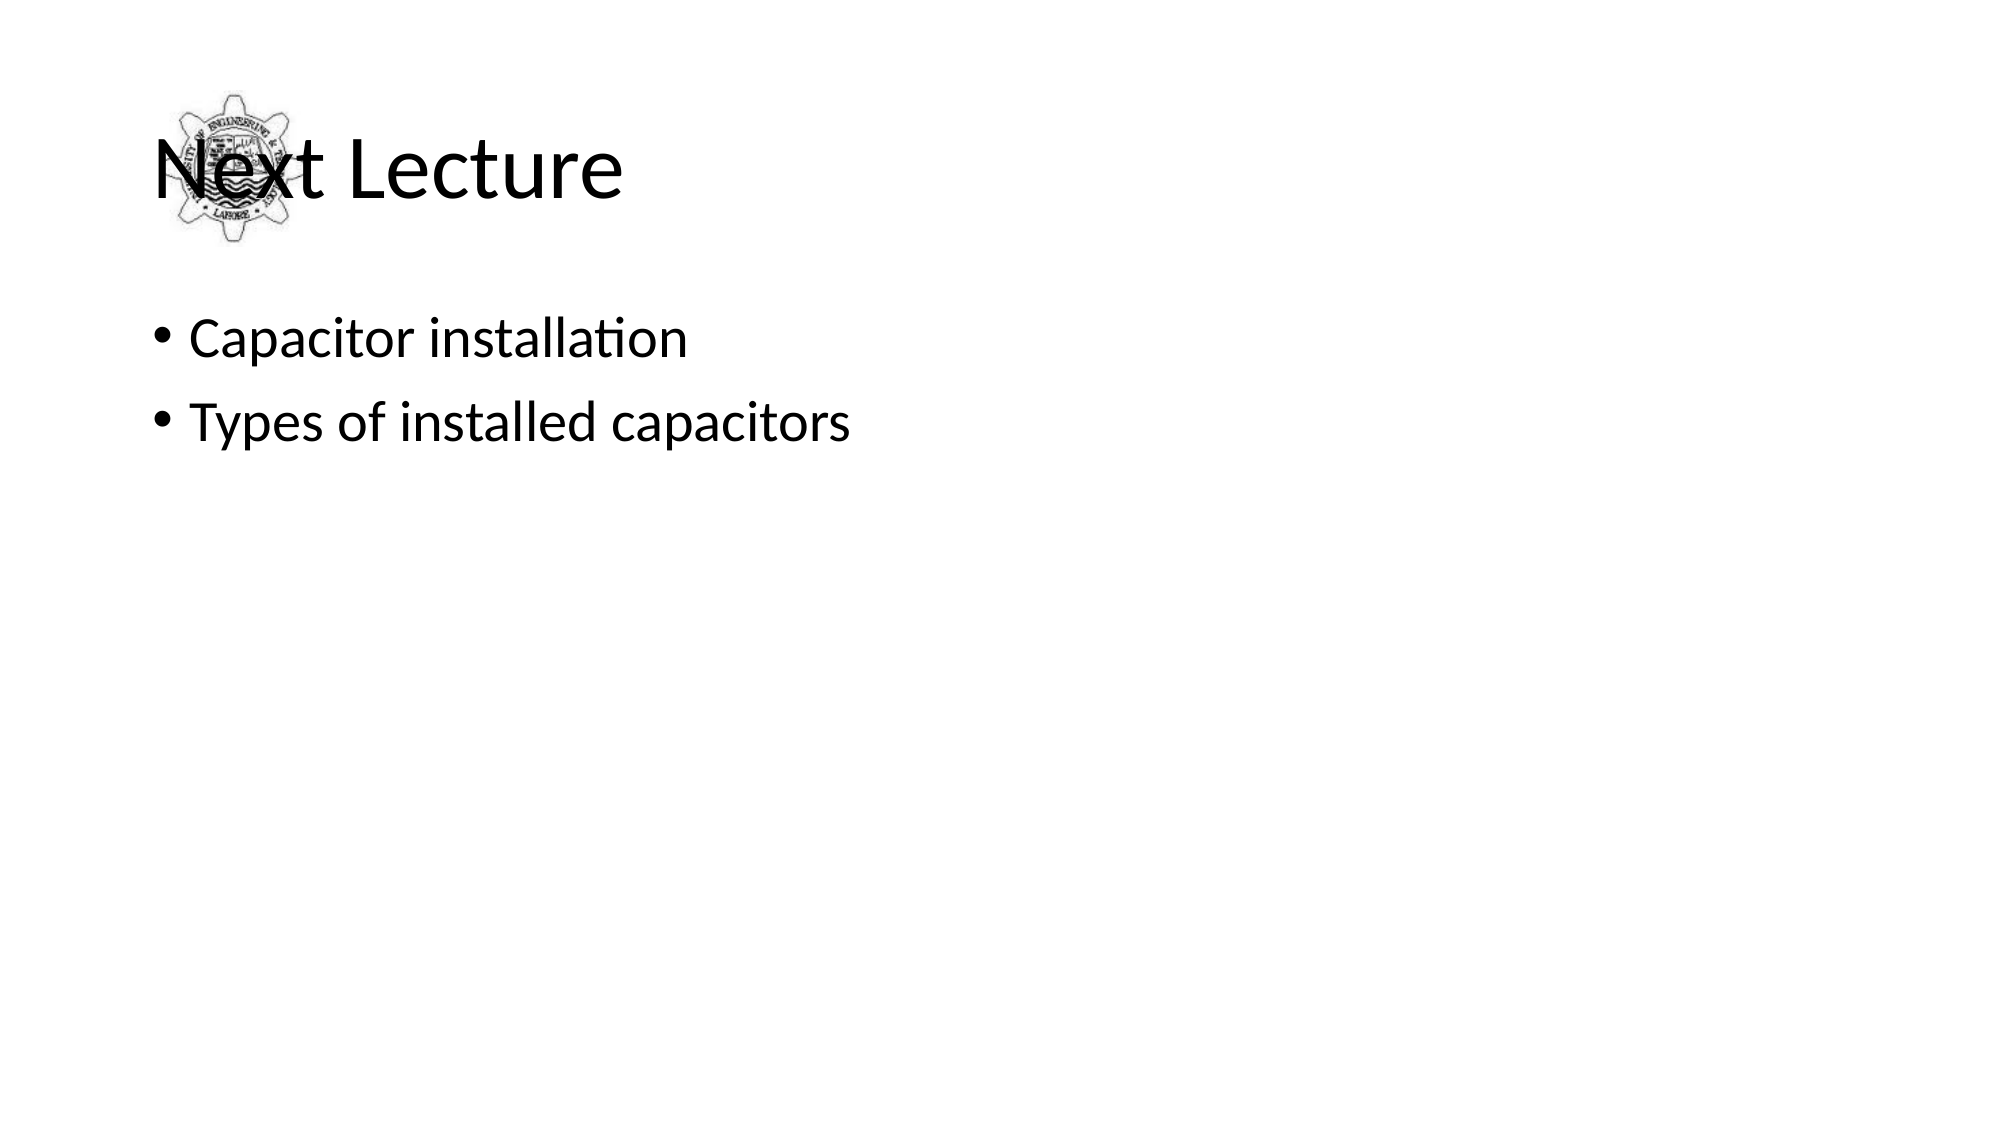

# Next Lecture
Capacitor installation
Types of installed capacitors